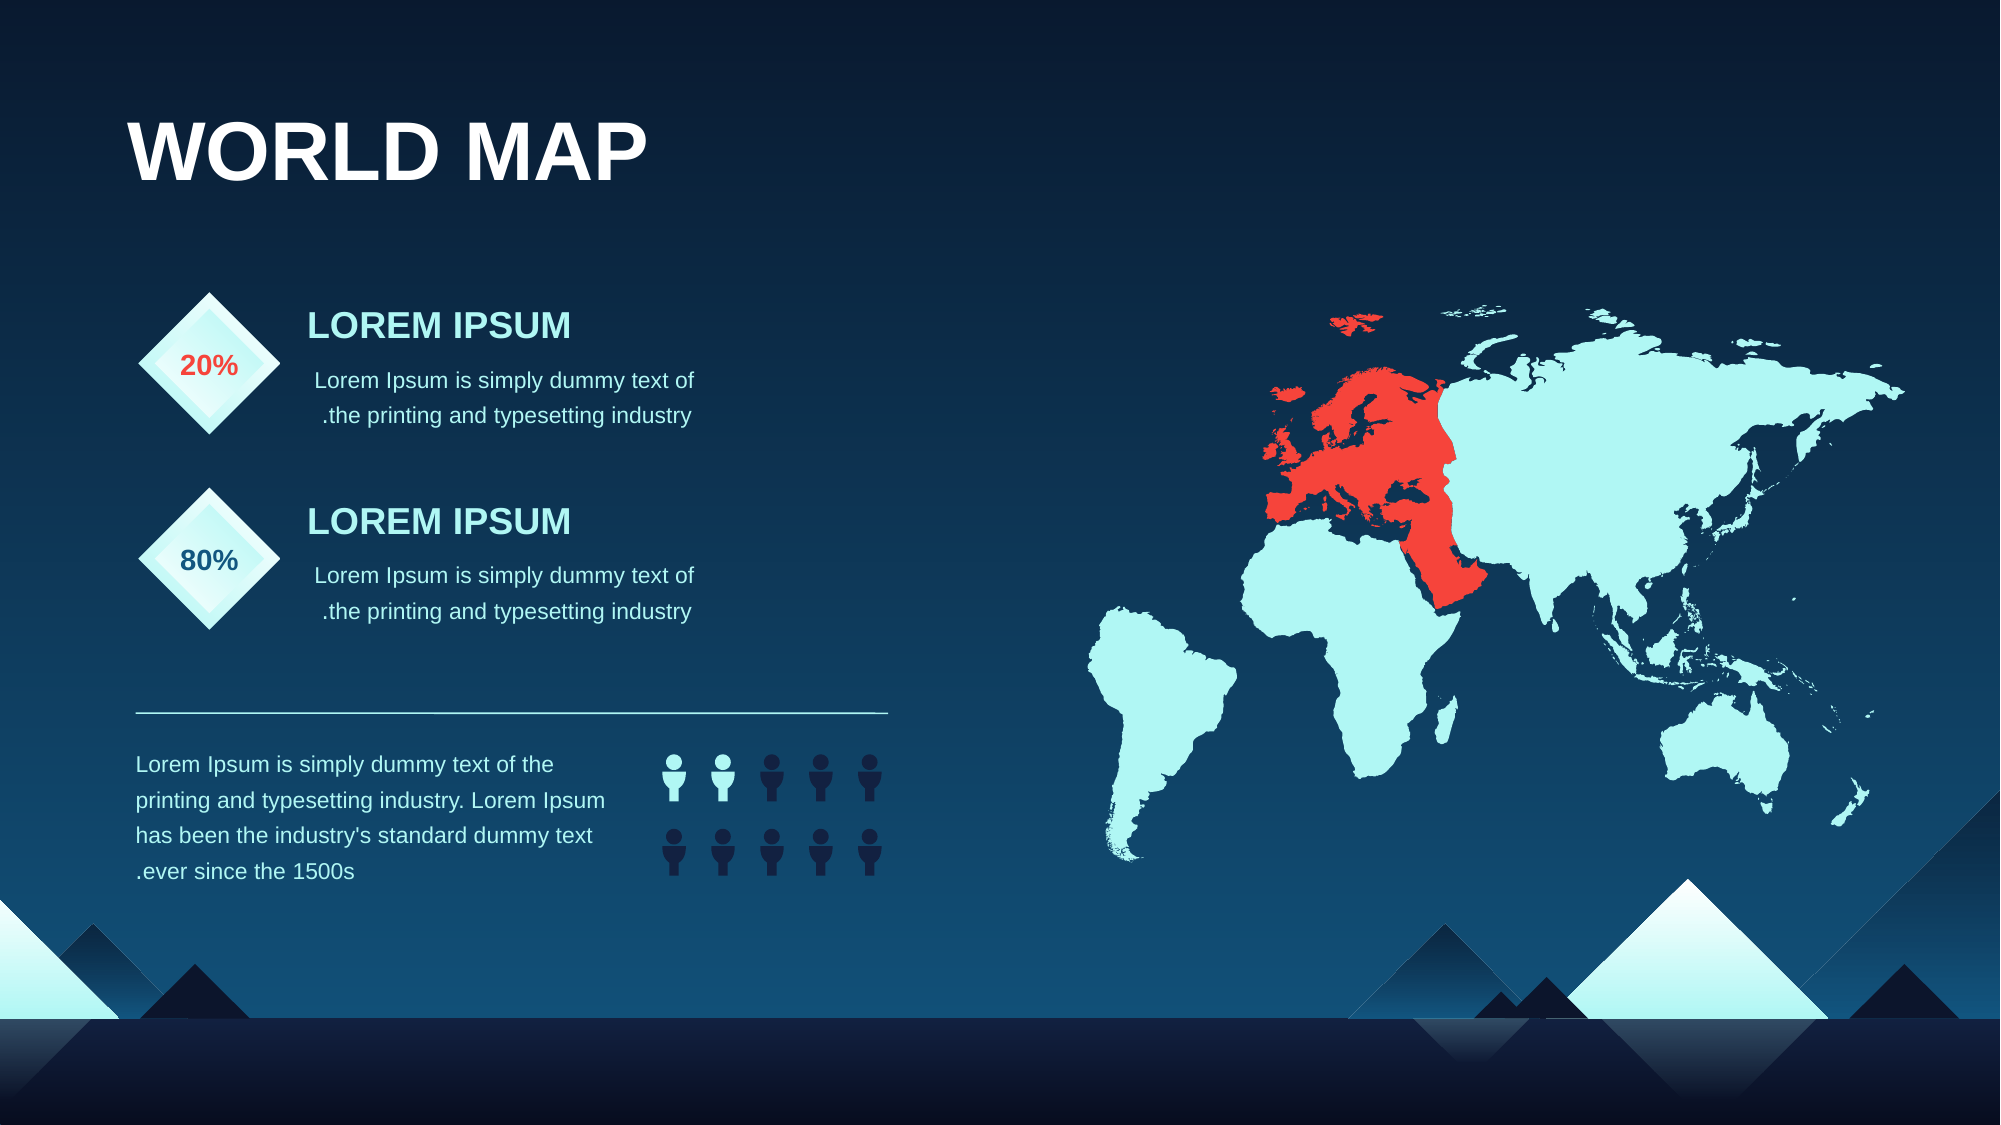

WORLD MAP

LOREM IPSUM
Lorem Ipsum is simply dummy text of the printing and typesetting industry.
20%

LOREM IPSUM
Lorem Ipsum is simply dummy text of the printing and typesetting industry.
80%

Lorem Ipsum is simply dummy text of the printing and typesetting industry. Lorem Ipsum has been the industry's standard dummy text ever since the 1500s.